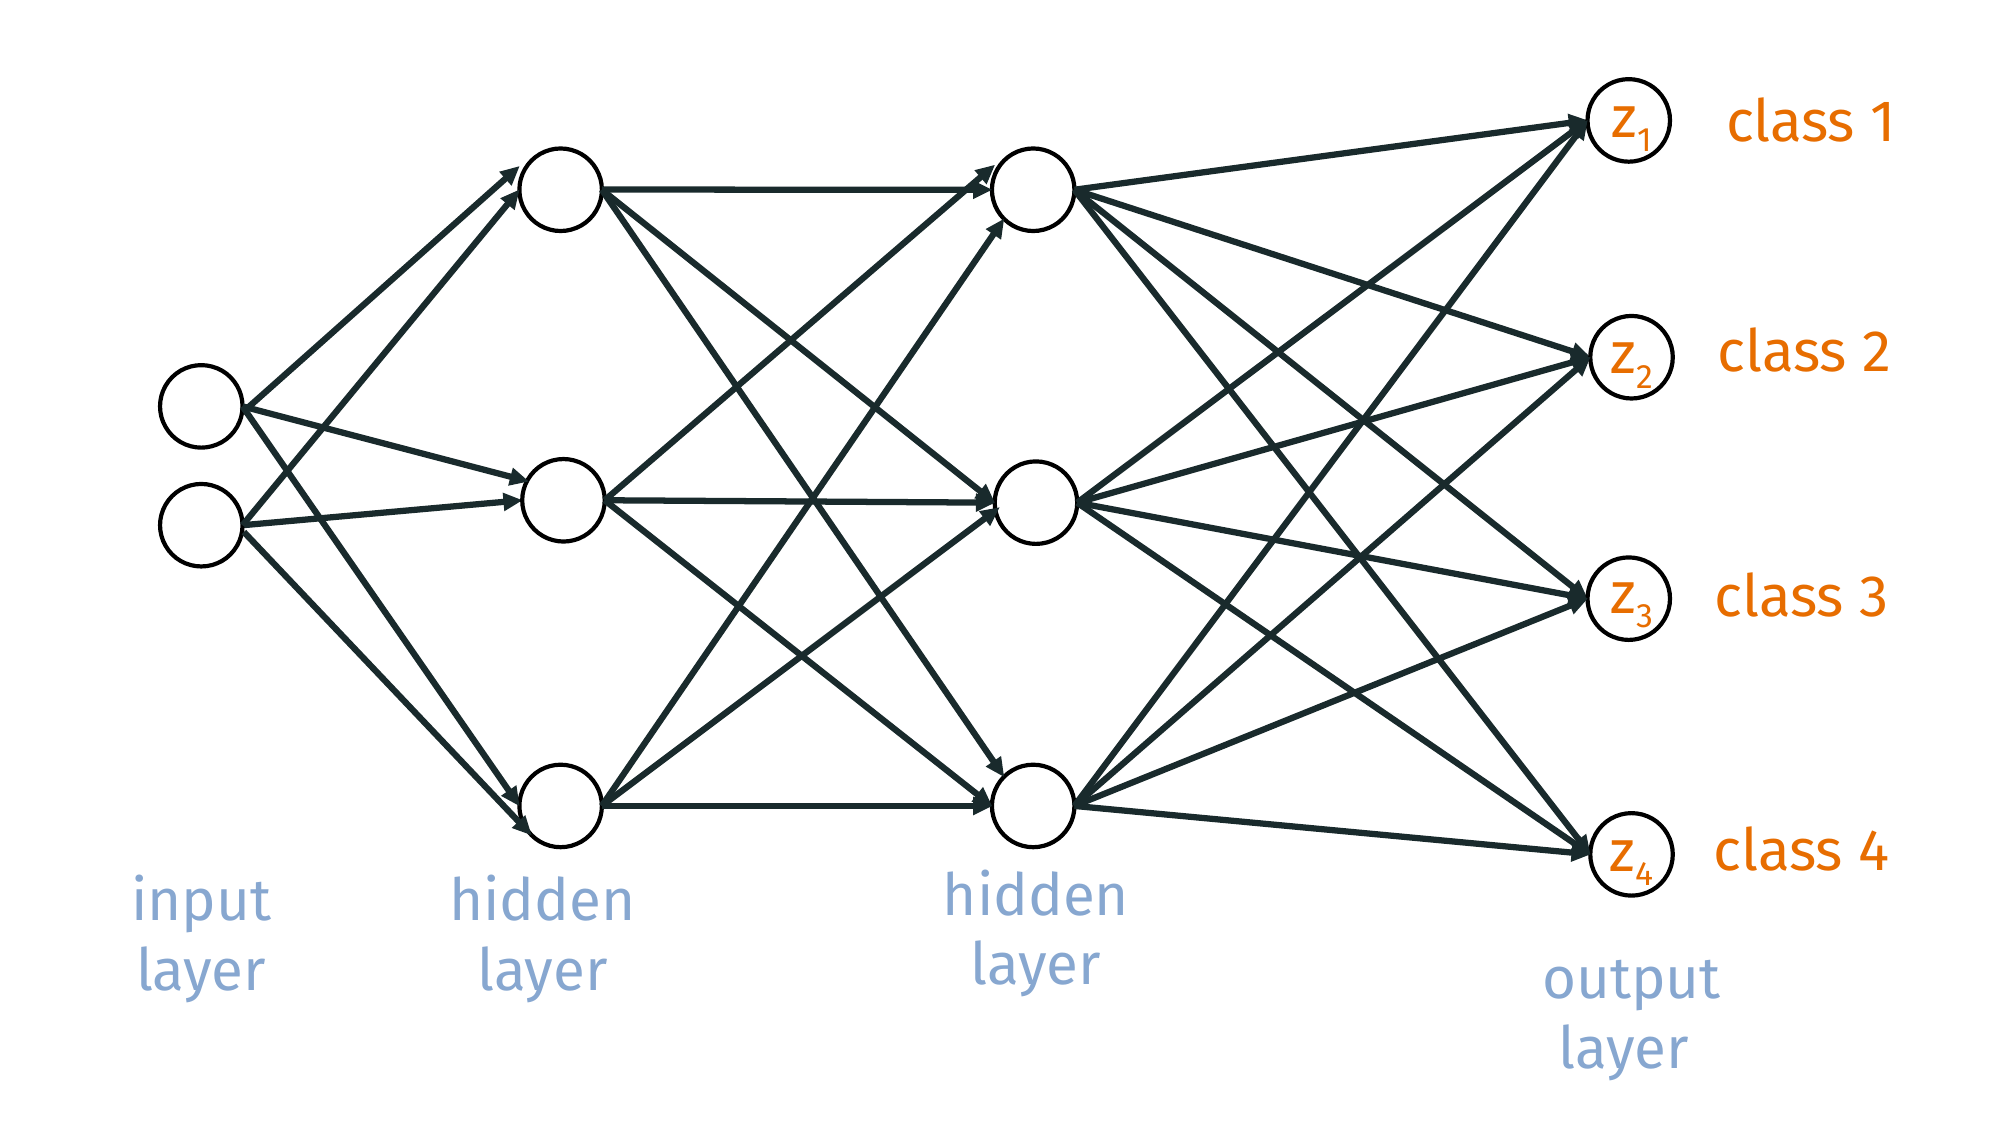

z1
class 1

class 2
z2

z3
class 3

class 4
z4

hidden layer
input layer
hidden layer
output layer